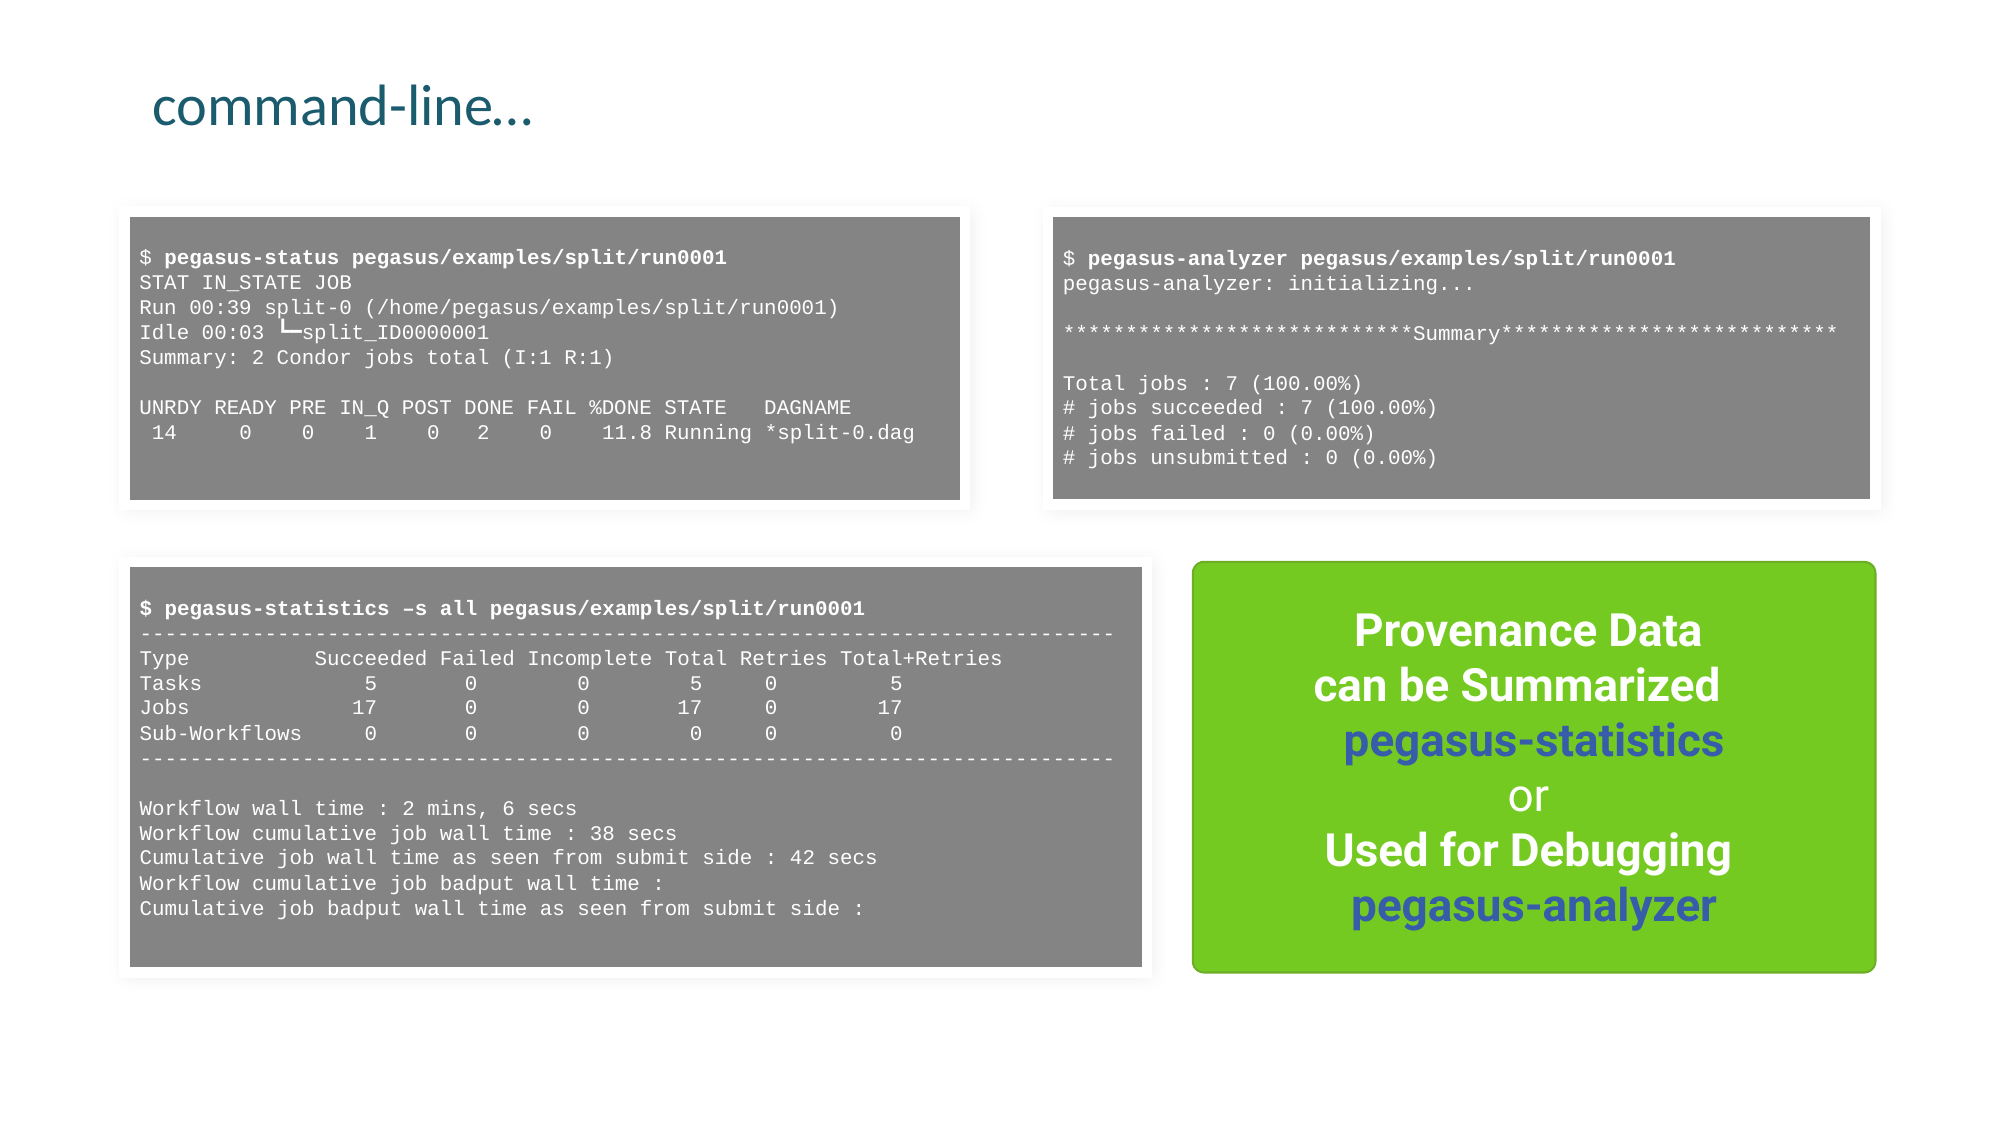

command-line…

$ pegasus-status pegasus/examples/split/run0001
STAT IN_STATE JOB
Run 00:39 split-0 (/home/pegasus/examples/split/run0001)
Idle 00:03 ┗━split_ID0000001
Summary: 2 Condor jobs total (I:1 R:1)

UNRDY READY PRE IN_Q POST DONE FAIL %DONE STATE   DAGNAME
 14     0    0    1    0   2    0    11.8 Running *split-0.dag

$ pegasus-analyzer pegasus/examples/split/run0001
pegasus-analyzer: initializing...

****************************Summary***************************

Total jobs : 7 (100.00%)
# jobs succeeded : 7 (100.00%)
# jobs failed : 0 (0.00%)
# jobs unsubmitted : 0 (0.00%)

$ pegasus-statistics –s all pegasus/examples/split/run0001
------------------------------------------------------------------------------
Type          Succeeded Failed Incomplete Total Retries Total+Retries
Tasks             5       0        0        5     0         5
Jobs             17       0        0       17     0        17
Sub-Workflows     0       0        0        0     0         0
------------------------------------------------------------------------------

Workflow wall time : 2 mins, 6 secs
Workflow cumulative job wall time : 38 secs
Cumulative job wall time as seen from submit side : 42 secs
Workflow cumulative job badput wall time :
Cumulative job badput wall time as seen from submit side :

Provenance Data
can be Summarized
pegasus-statistics
or
Used for Debugging
pegasus-analyzer